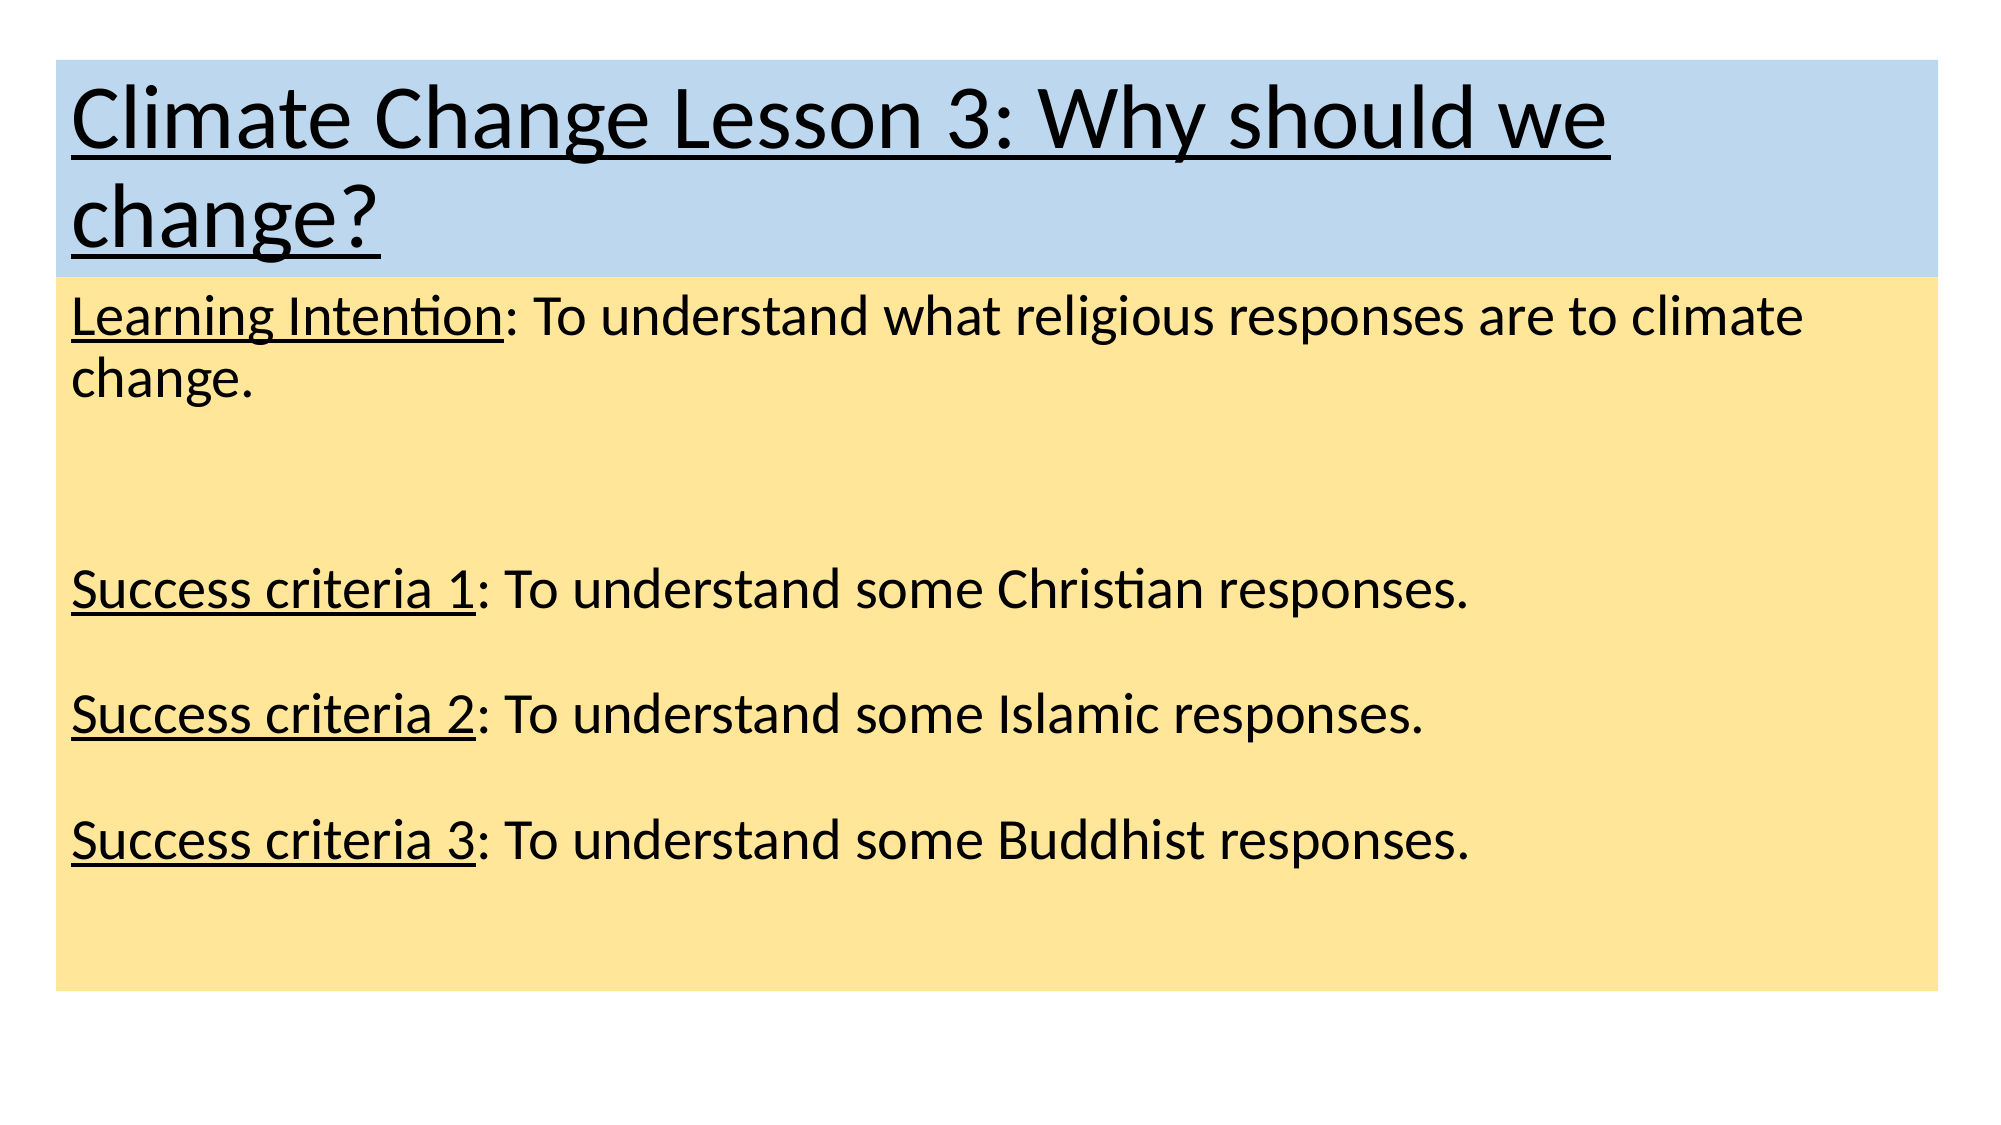

# Climate Change Lesson 3: Why should we change?
Learning Intention: To understand what religious responses are to climate change.

Success criteria 1: To understand some Christian responses.
Success criteria 2: To understand some Islamic responses.
Success criteria 3: To understand some Buddhist responses.